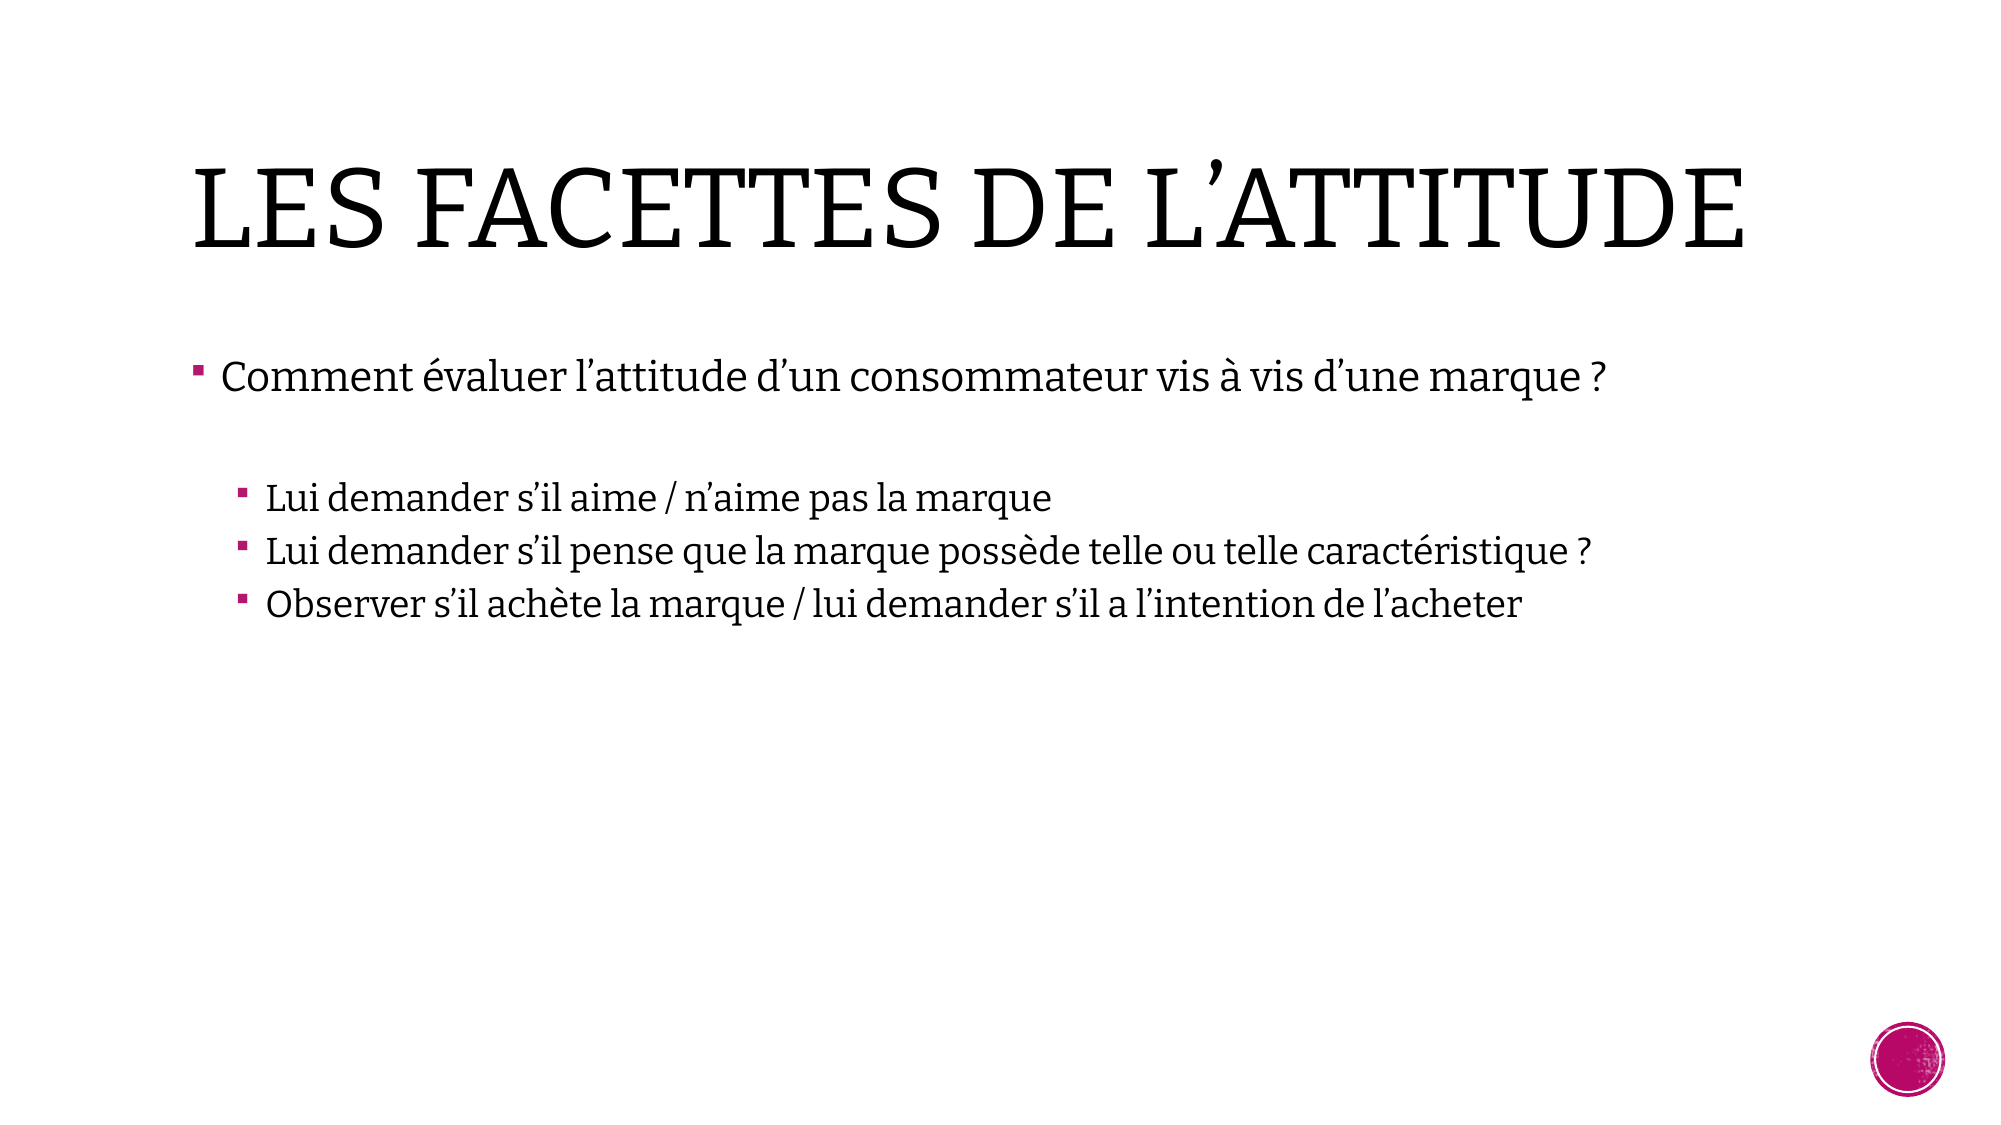

# Les facettes de l’attitude
Comment évaluer l’attitude d’un consommateur vis à vis d’une marque ?

Lui demander s’il aime / n’aime pas la marque
Lui demander s’il pense que la marque possède telle ou telle caractéristique ?
Observer s’il achète la marque / lui demander s’il a l’intention de l’acheter